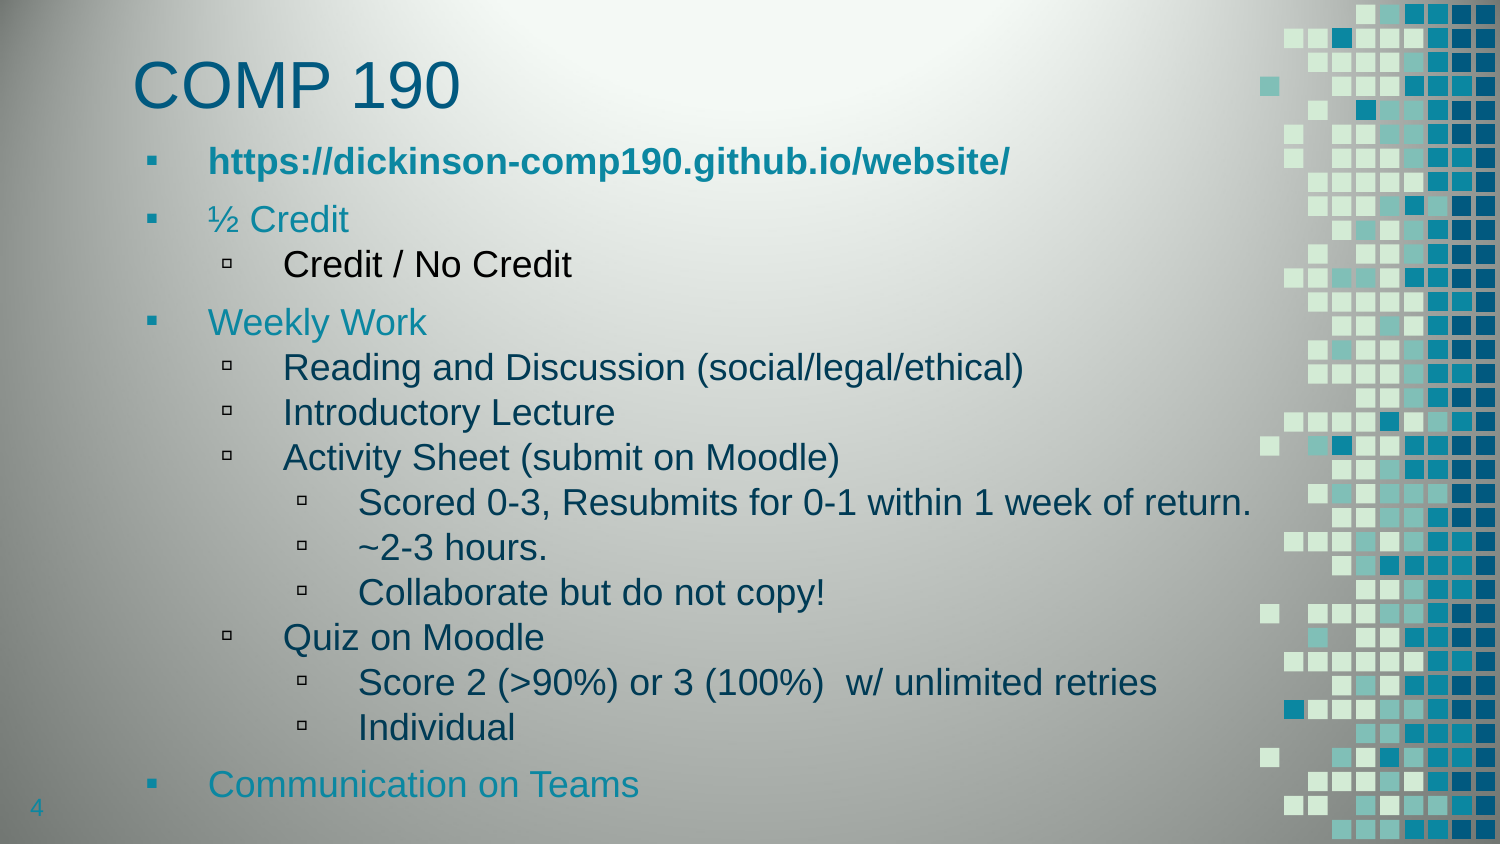

# COMP 190
https://dickinson-comp190.github.io/website/
½ Credit
Credit / No Credit
Weekly Work
Reading and Discussion (social/legal/ethical)
Introductory Lecture
Activity Sheet (submit on Moodle)
Scored 0-3, Resubmits for 0-1 within 1 week of return.
~2-3 hours.
Collaborate but do not copy!
Quiz on Moodle
Score 2 (>90%) or 3 (100%)  w/ unlimited retries
Individual
Communication on Teams

4